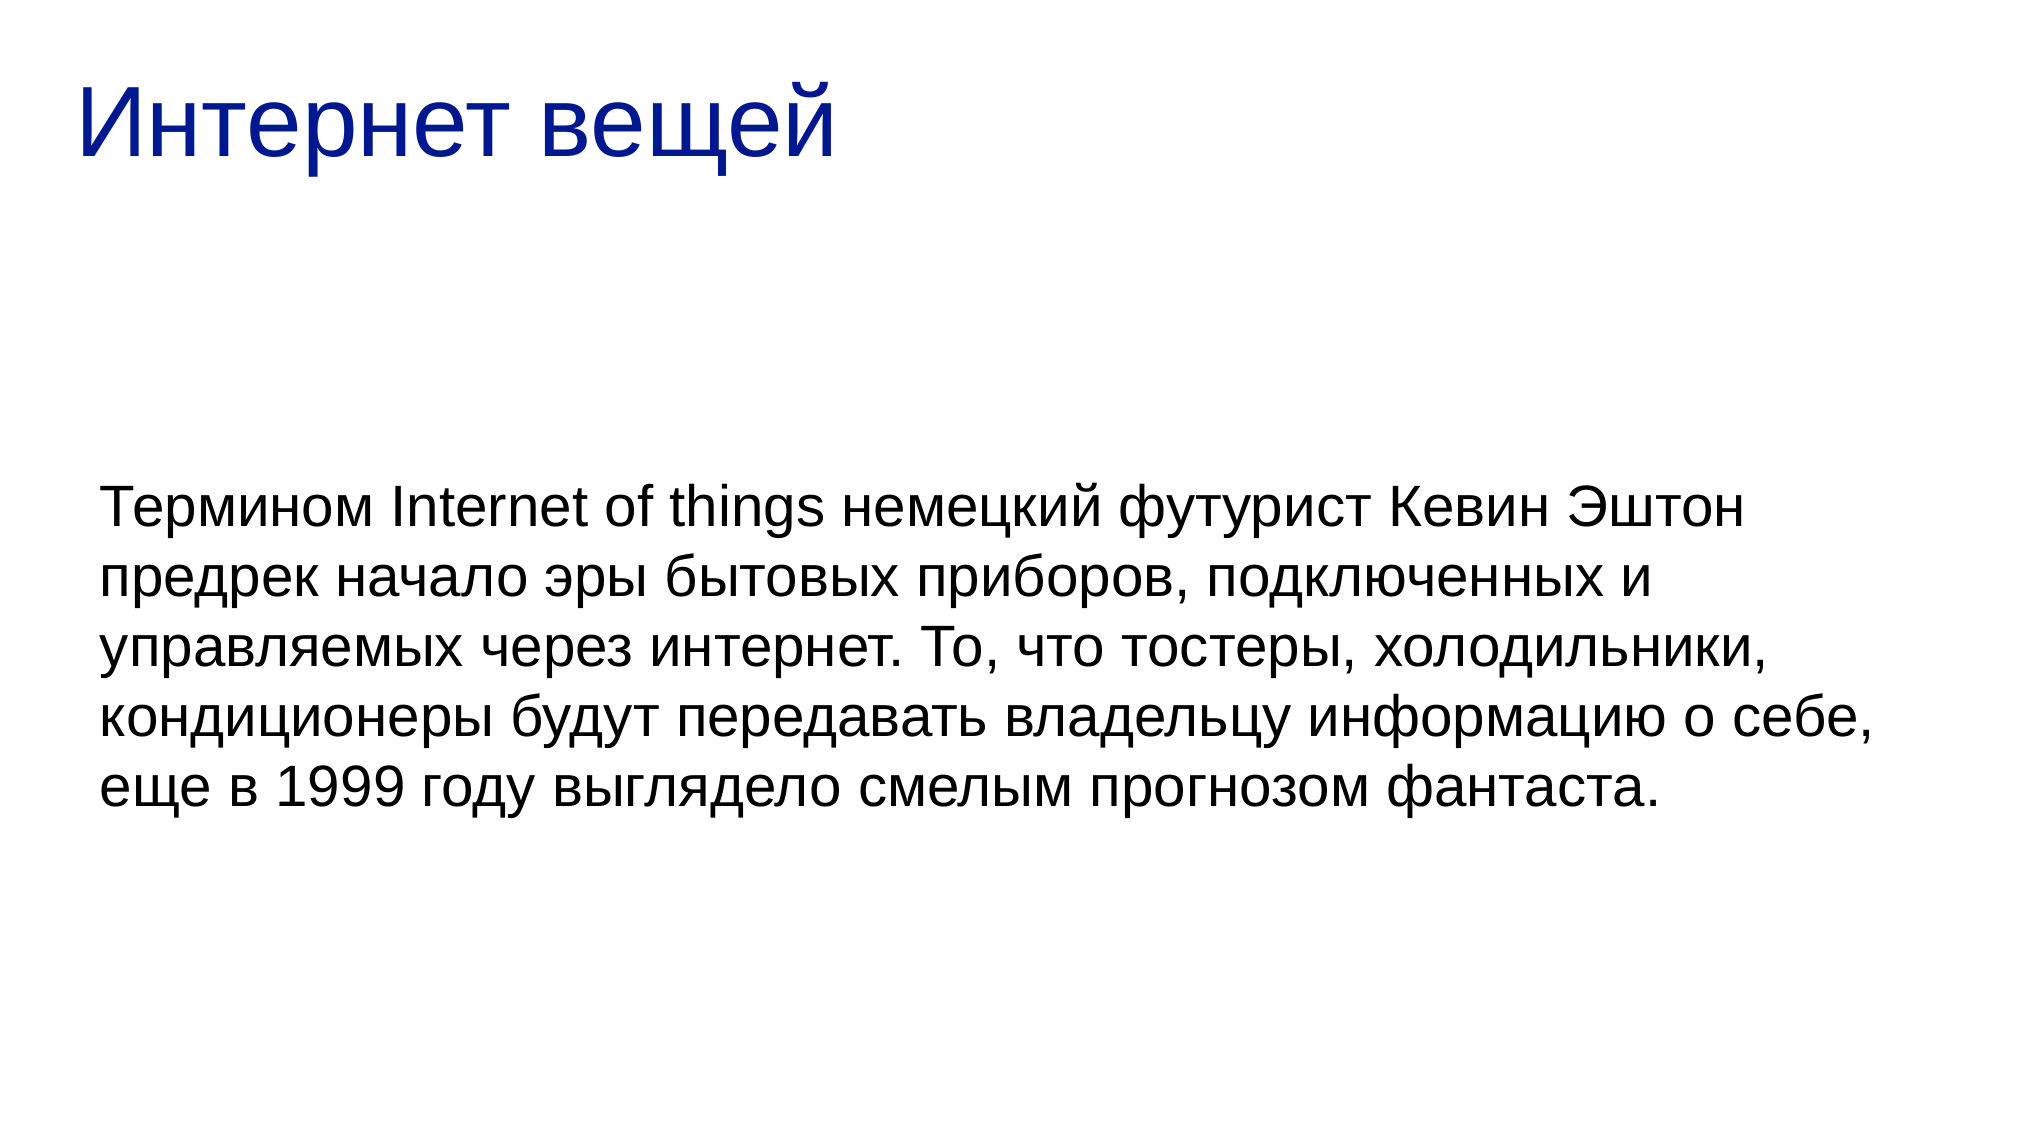

# Интернет вещей

Термином Internet of things немецкий футурист Кевин Эштон предрек начало эры бытовых приборов, подключенных и управляемых через интернет. То, что тостеры, холодильники, кондиционеры будут передавать владельцу информацию о себе, еще в 1999 году выглядело смелым прогнозом фантаста.